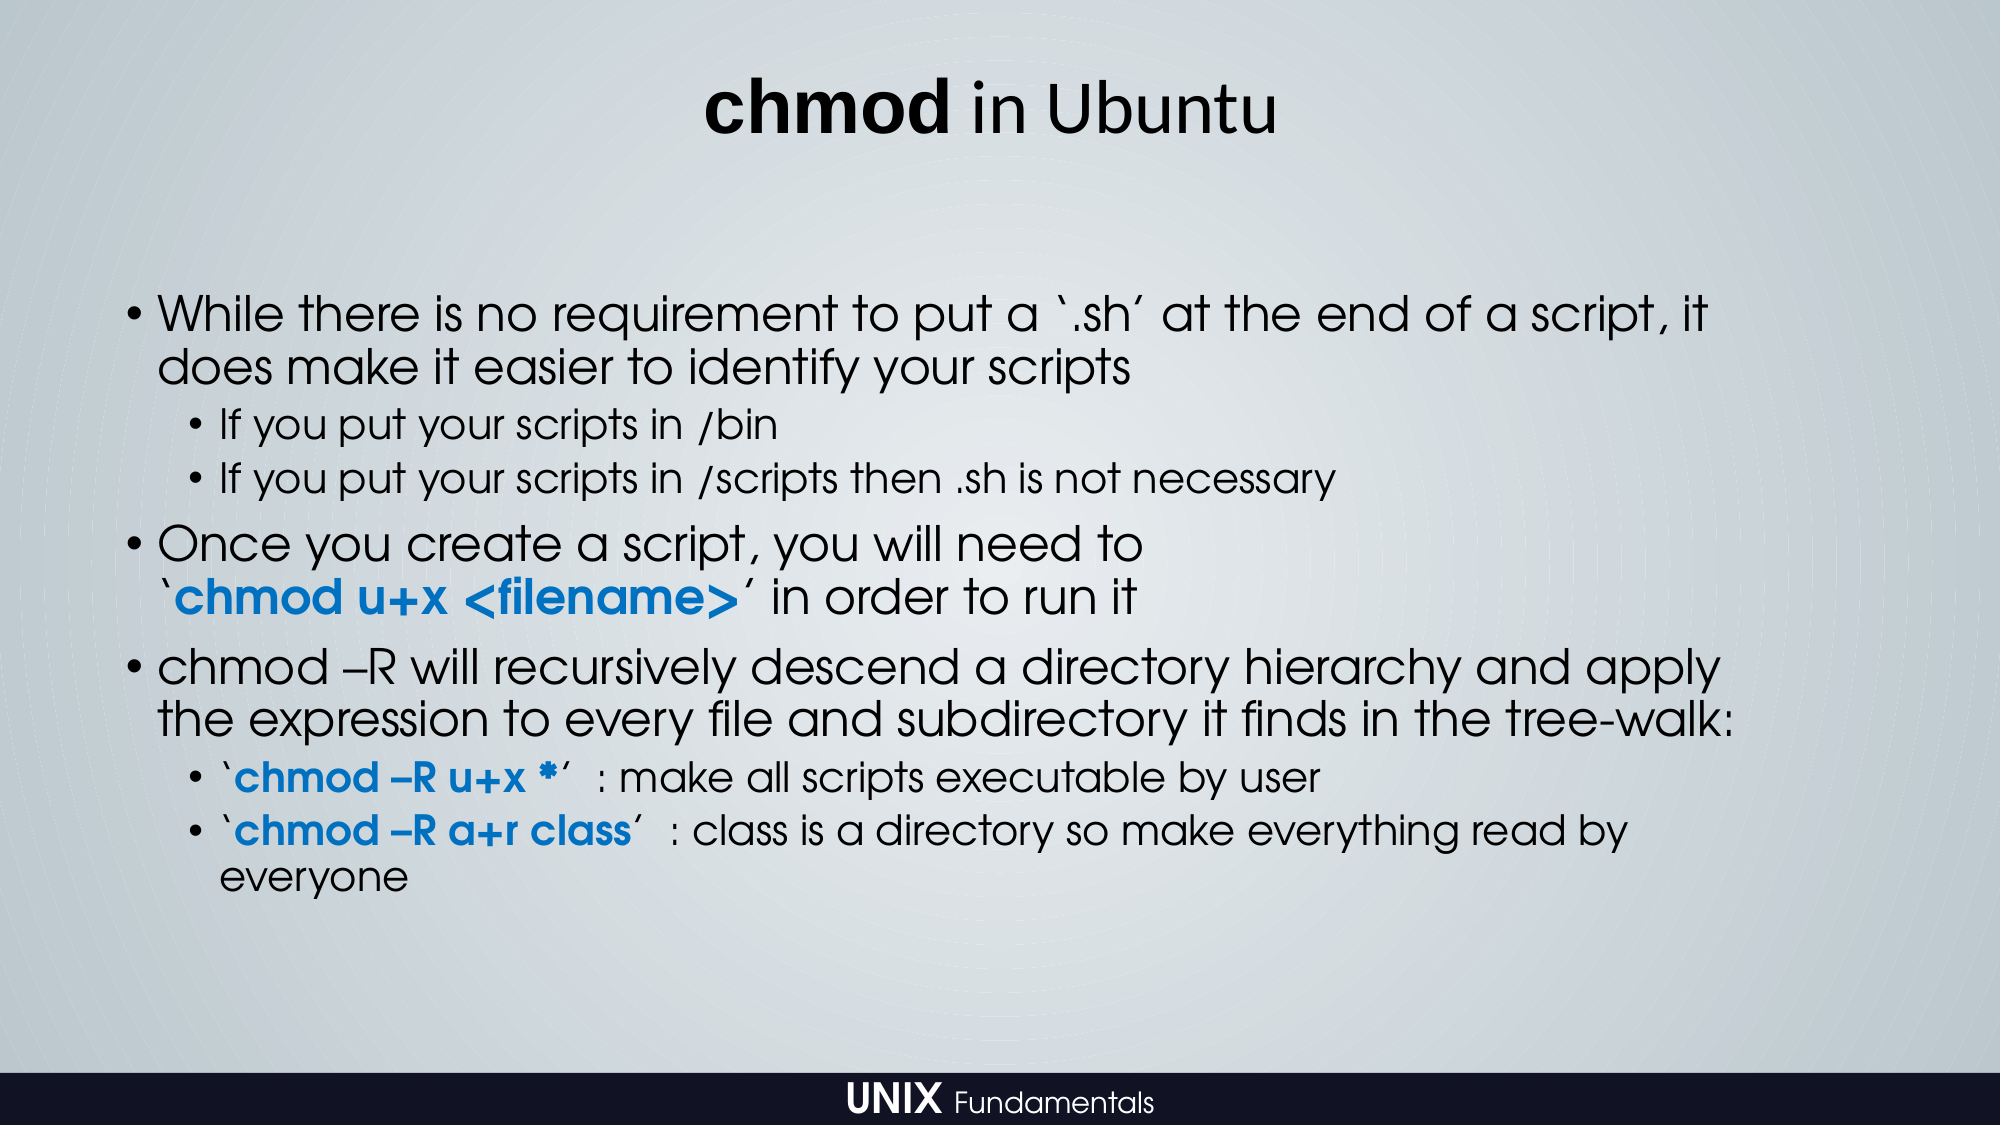

# chmod in Ubuntu
While there is no requirement to put a ‘.sh’ at the end of a script, it does make it easier to identify your scripts
If you put your scripts in /bin
If you put your scripts in /scripts then .sh is not necessary
Once you create a script, you will need to
‘chmod u+x <filename>’ in order to run it
chmod –R will recursively descend a directory hierarchy and apply the expression to every file and subdirectory it finds in the tree-walk:
‘chmod –R u+x *’  : make all scripts executable by user
‘chmod –R a+r class’  : class is a directory so make everything read by       everyone